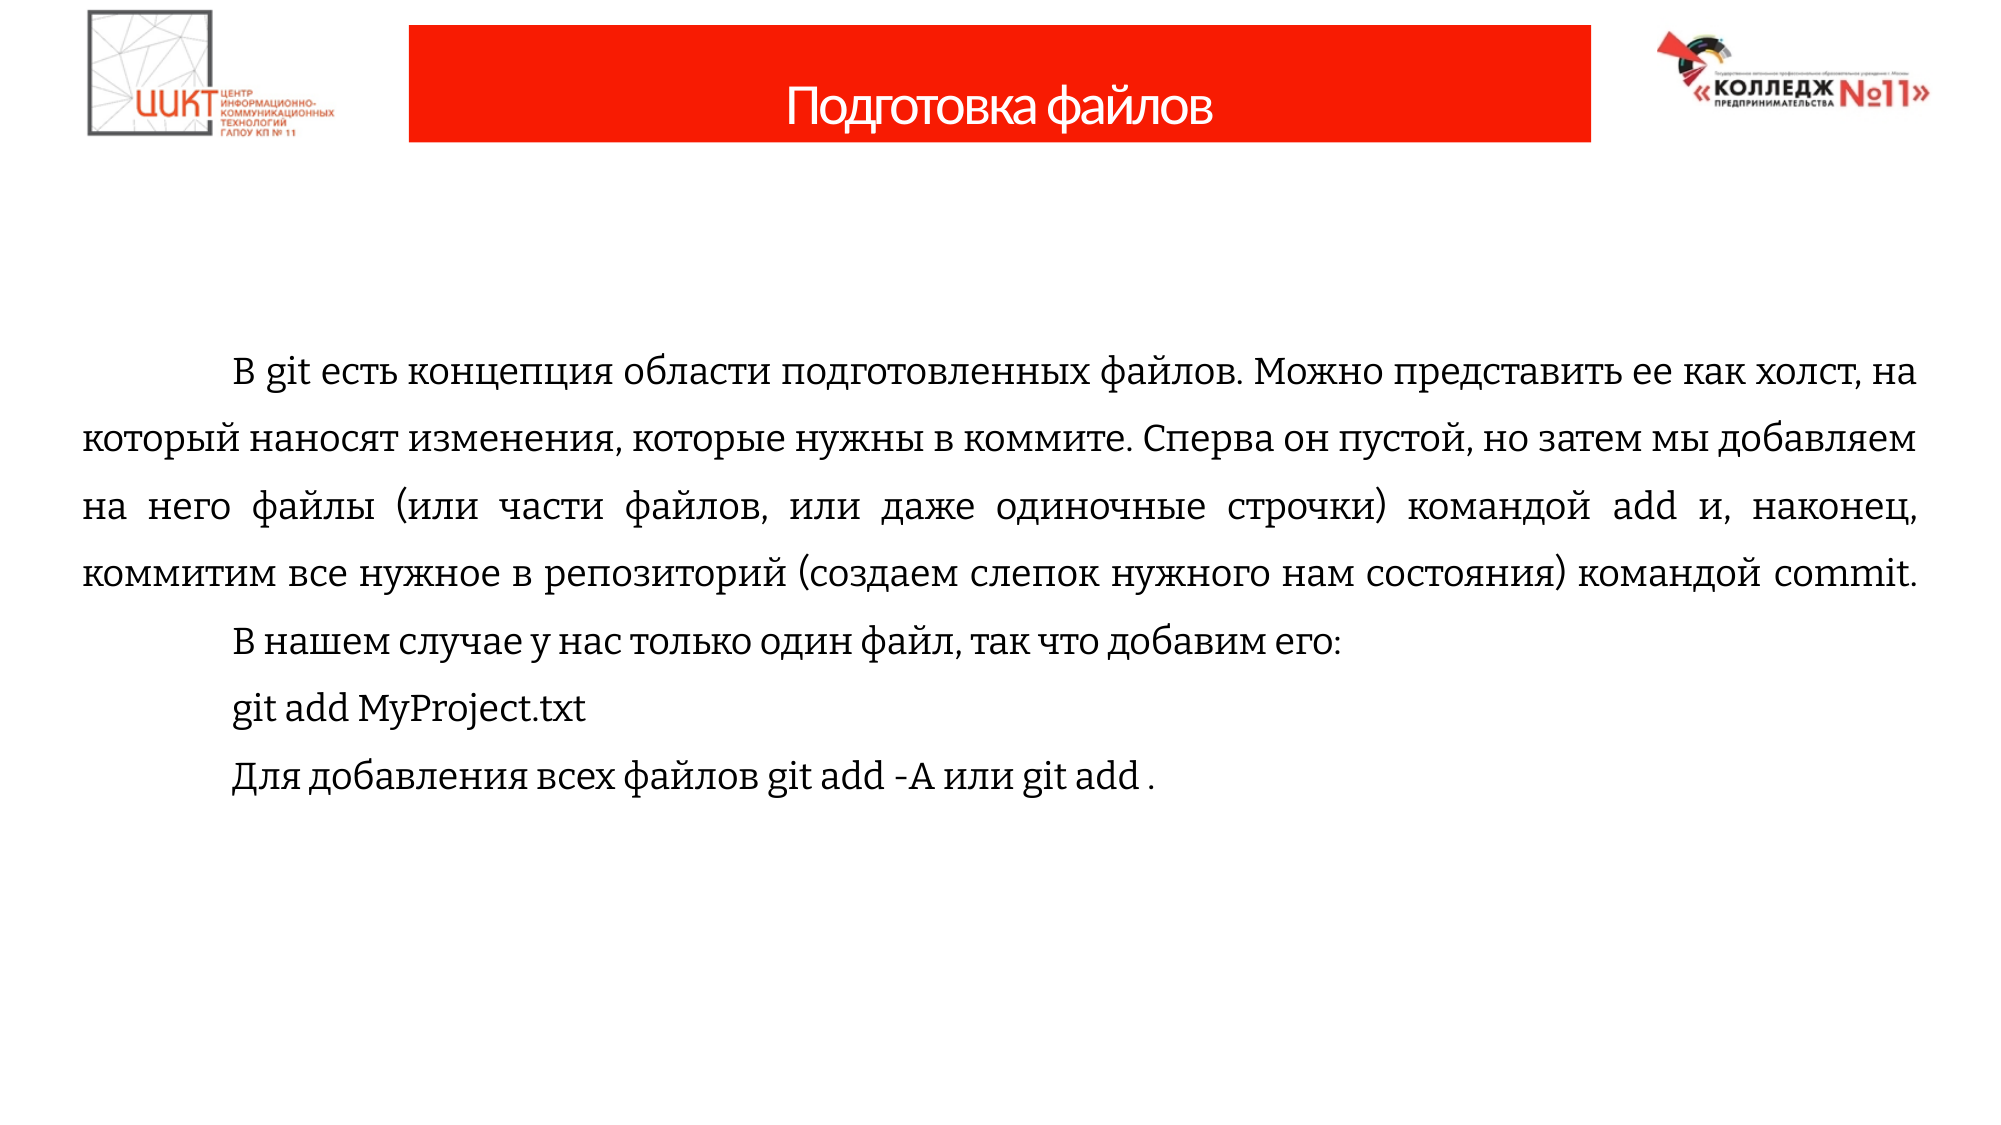

# Подготовка файлов
	В git есть концепция области подготовленных файлов. Можно представить ее как холст, на который наносят изменения, которые нужны в коммите. Сперва он пустой, но затем мы добавляем на него файлы (или части файлов, или даже одиночные строчки) командой add и, наконец, коммитим все нужное в репозиторий (создаем слепок нужного нам состояния) командой commit.
	В нашем случае у нас только один файл, так что добавим его:
	git add MyProject.txt
	Для добавления всех файлов git add -A или git add .